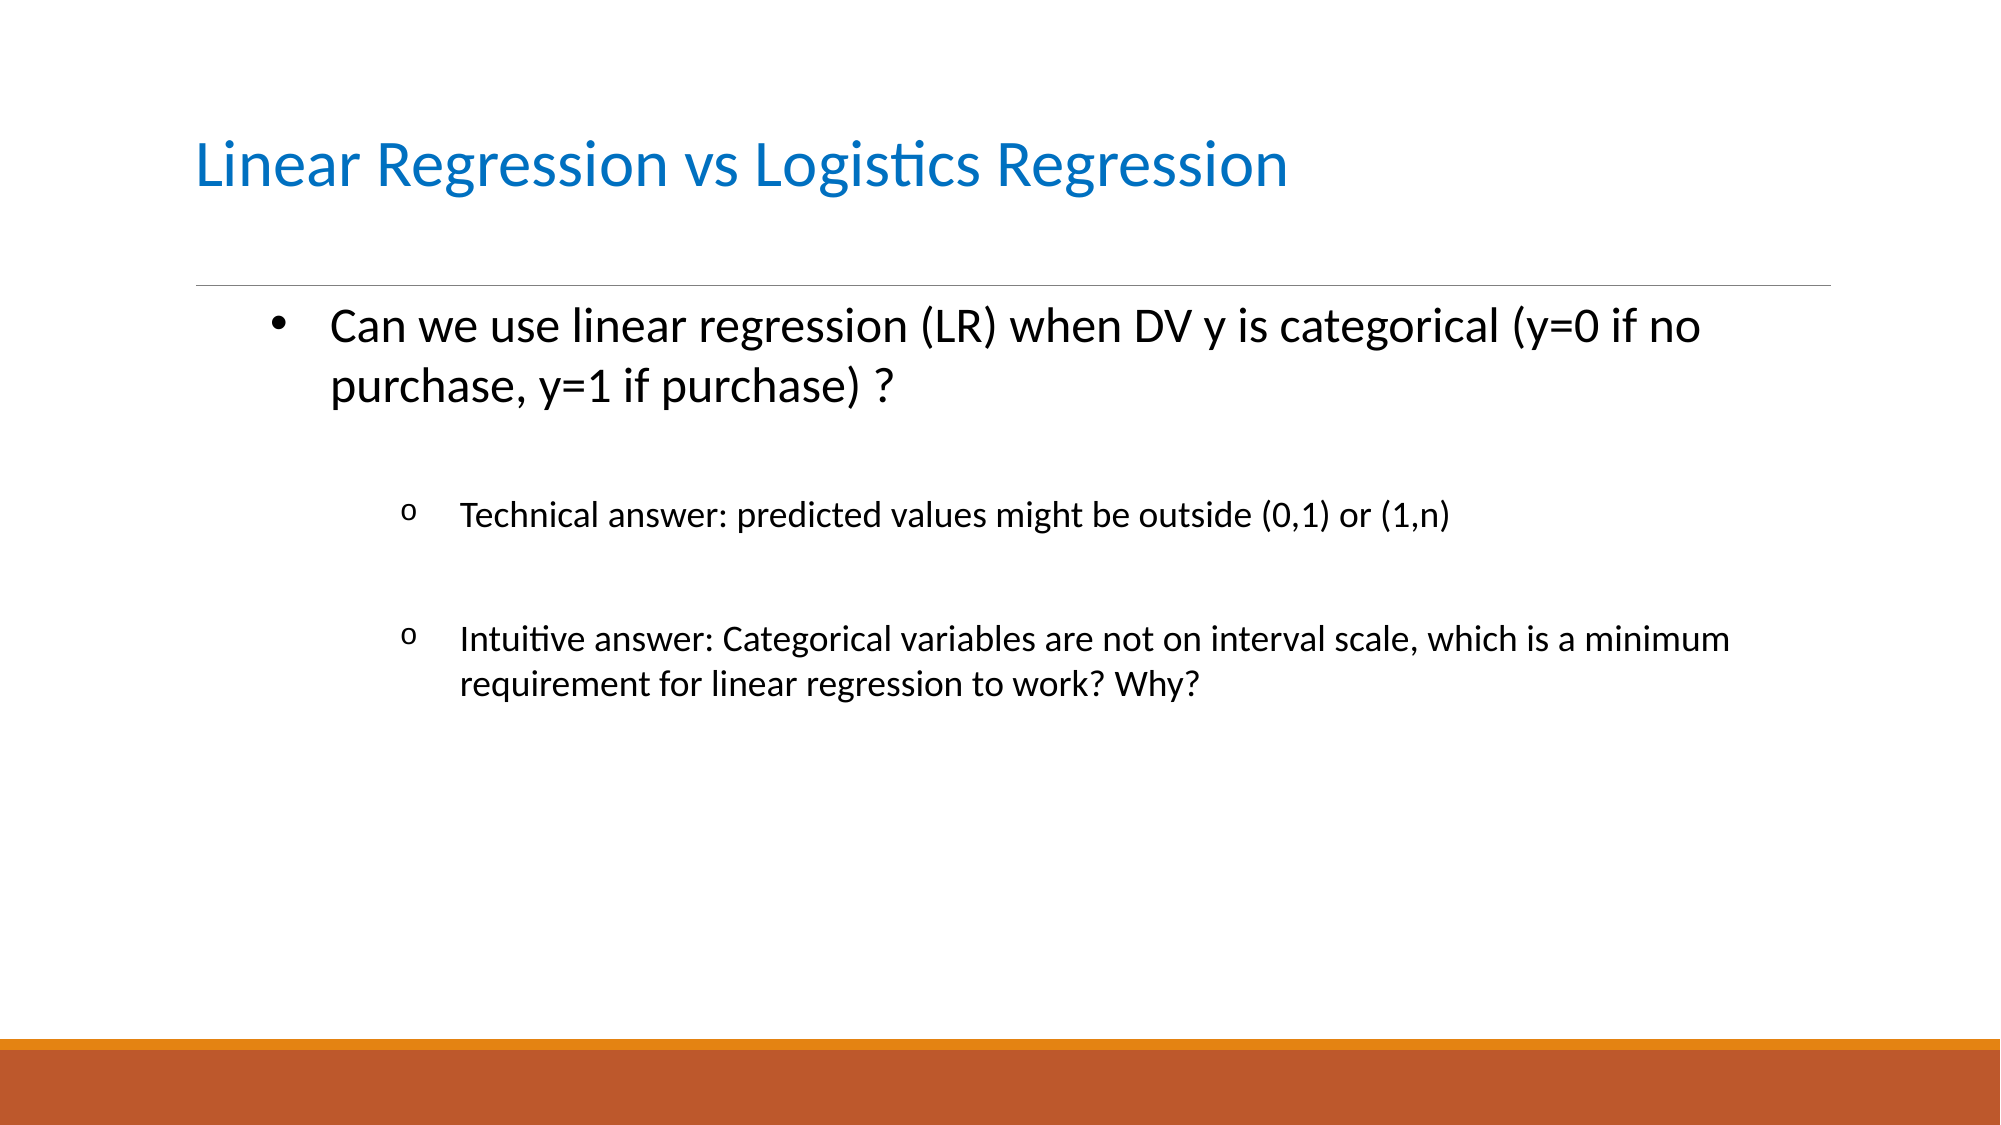

# Linear Regression vs Logistics Regression
Can we use linear regression (LR) when DV y is categorical (y=0 if no purchase, y=1 if purchase) ?

Technical answer: predicted values might be outside (0,1) or (1,n)

Intuitive answer: Categorical variables are not on interval scale, which is a minimum requirement for linear regression to work? Why?